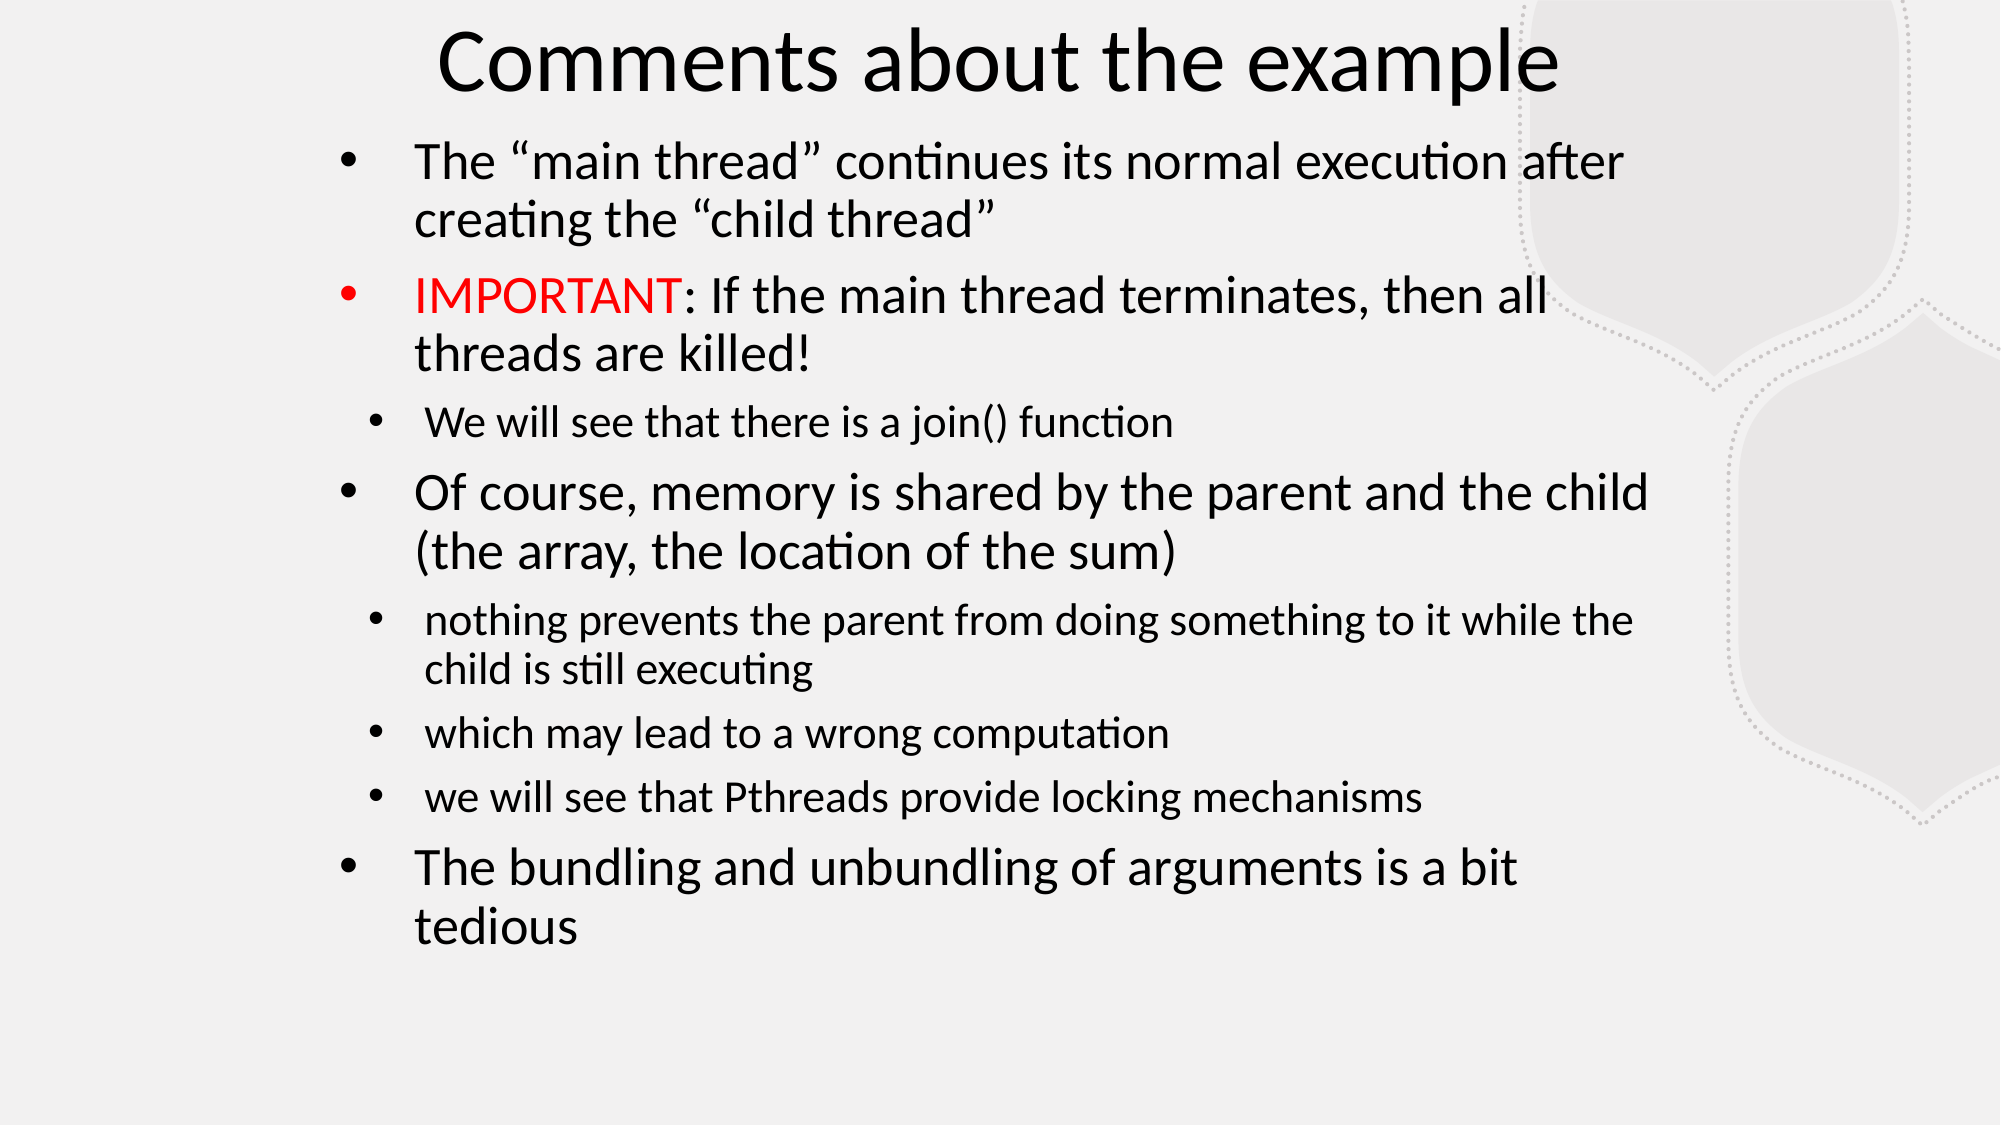

Comments about the example
The “main thread” continues its normal execution after creating the “child thread”
IMPORTANT: If the main thread terminates, then all threads are killed!
We will see that there is a join() function
Of course, memory is shared by the parent and the child (the array, the location of the sum)
nothing prevents the parent from doing something to it while the child is still executing
which may lead to a wrong computation
we will see that Pthreads provide locking mechanisms
The bundling and unbundling of arguments is a bit tedious